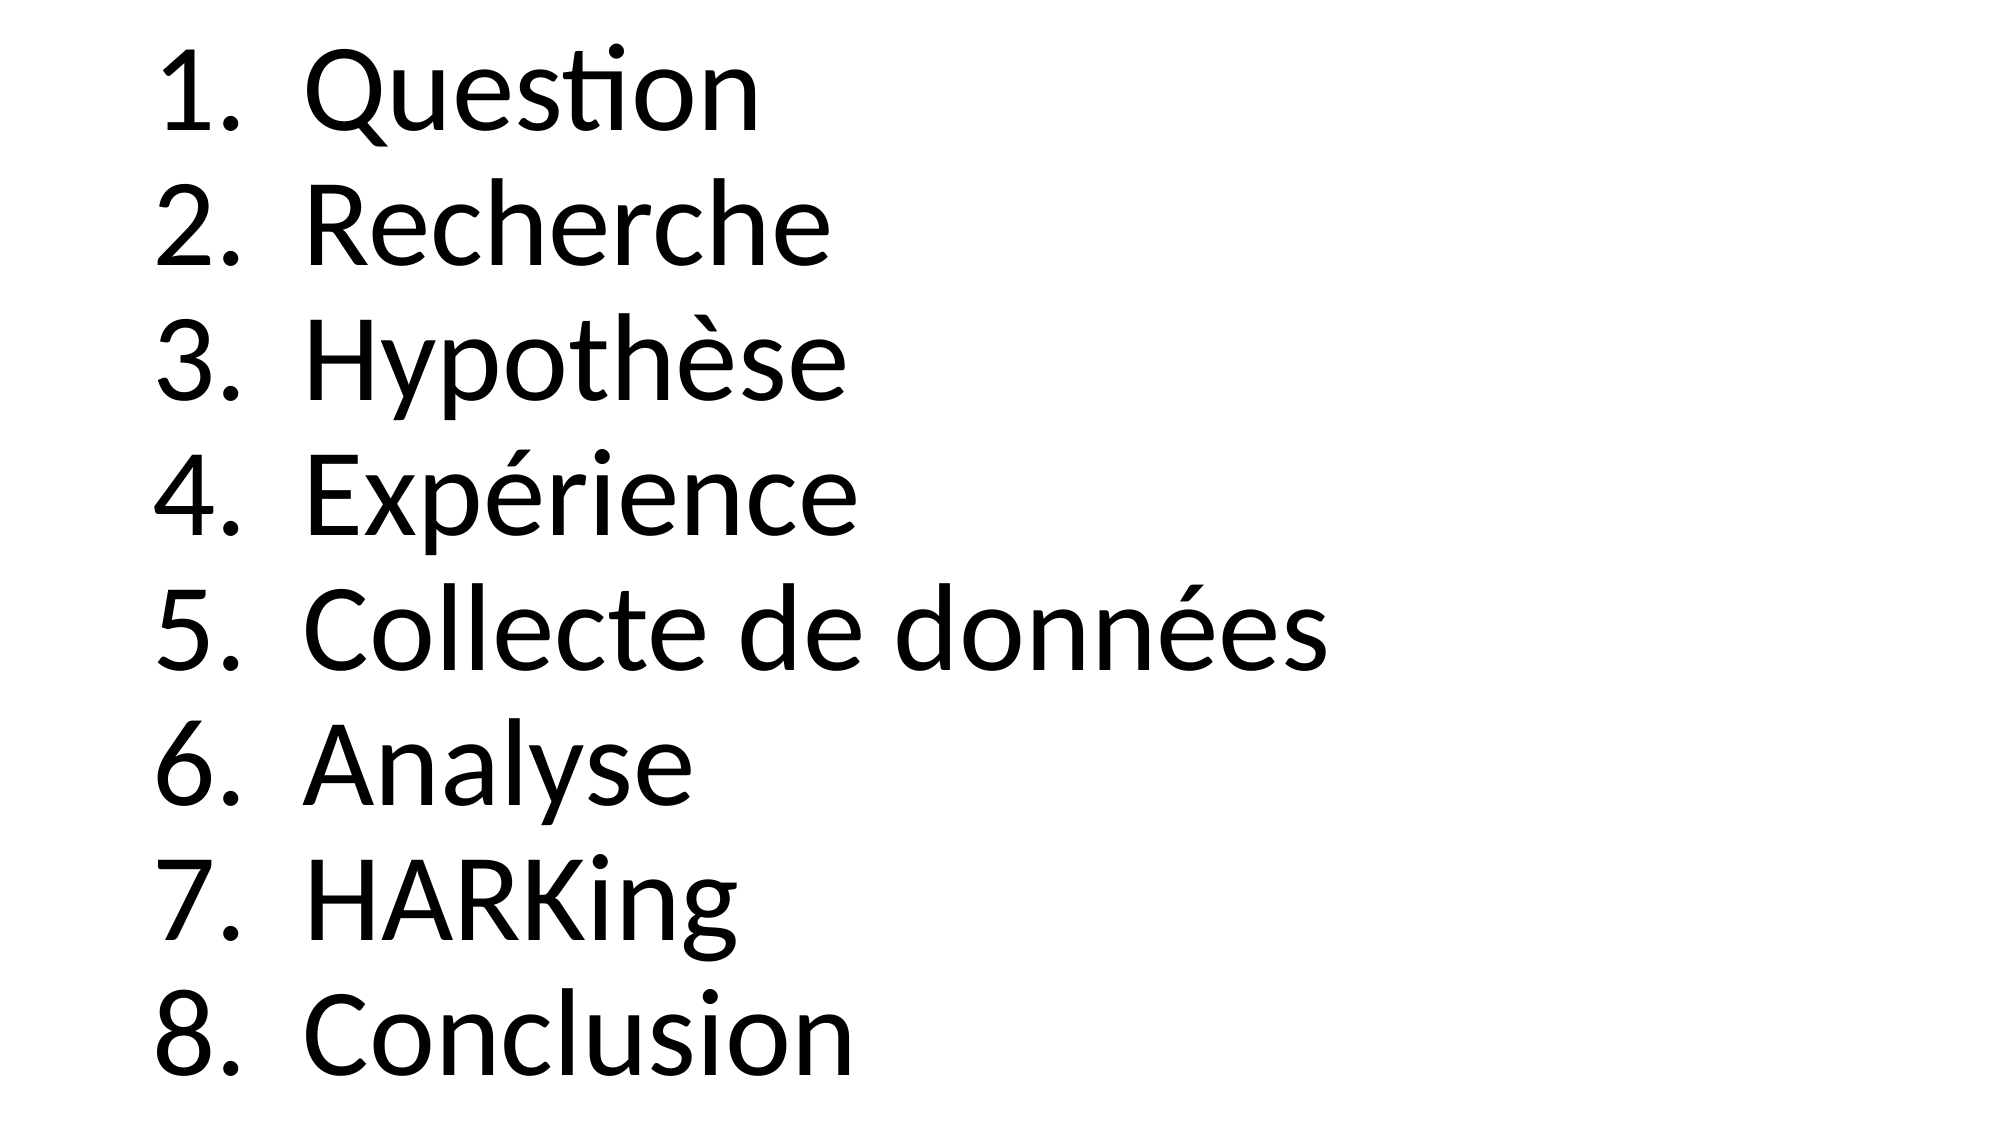

# 1.	Question 2. 	Recherche 3.	Hypothèse 4.	Expérience 5.	Collecte de données 6.	Analyse 7.  HARKing 8.	Conclusion